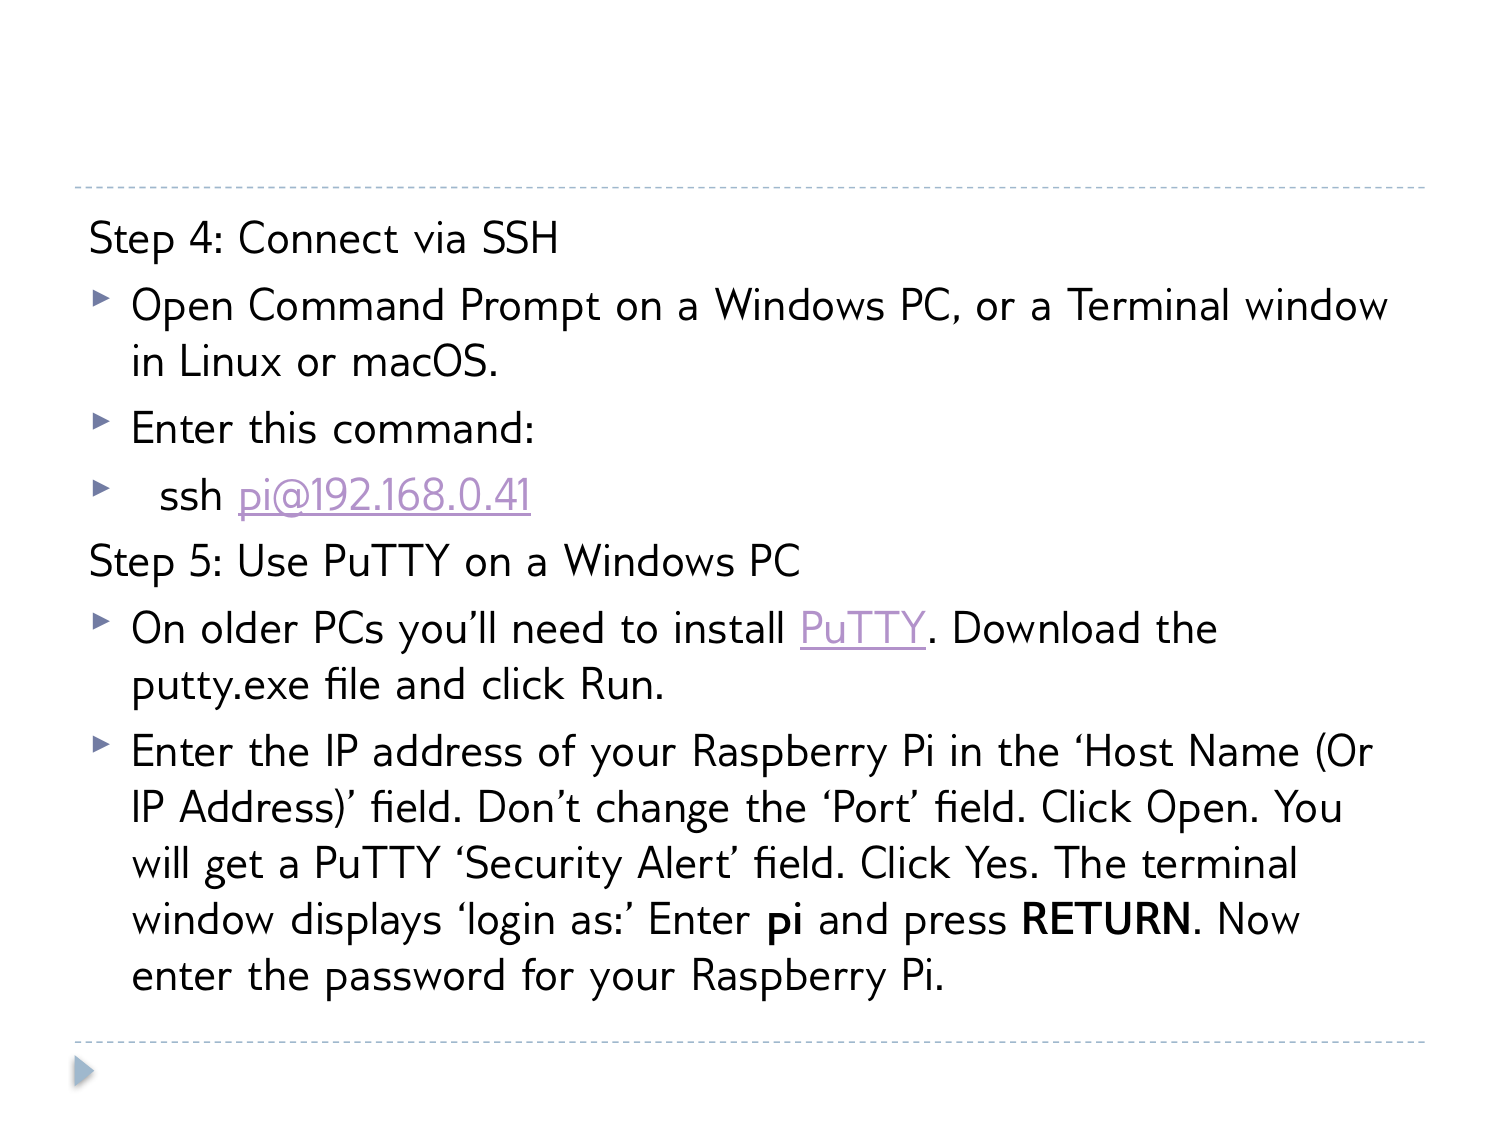

#
Step 4: Connect via SSH
Open Command Prompt on a Windows PC, or a Terminal window in Linux or macOS.
Enter this command:
  ssh pi@192.168.0.41
Step 5: Use PuTTY on a Windows PC
On older PCs you’ll need to install PuTTY. Download the putty.exe file and click Run.
Enter the IP address of your Raspberry Pi in the ‘Host Name (Or IP Address)’ field. Don’t change the ‘Port’ field. Click Open. You will get a PuTTY ‘Security Alert’ field. Click Yes. The terminal window displays ‘login as:’ Enter pi and press RETURN. Now enter the password for your Raspberry Pi.